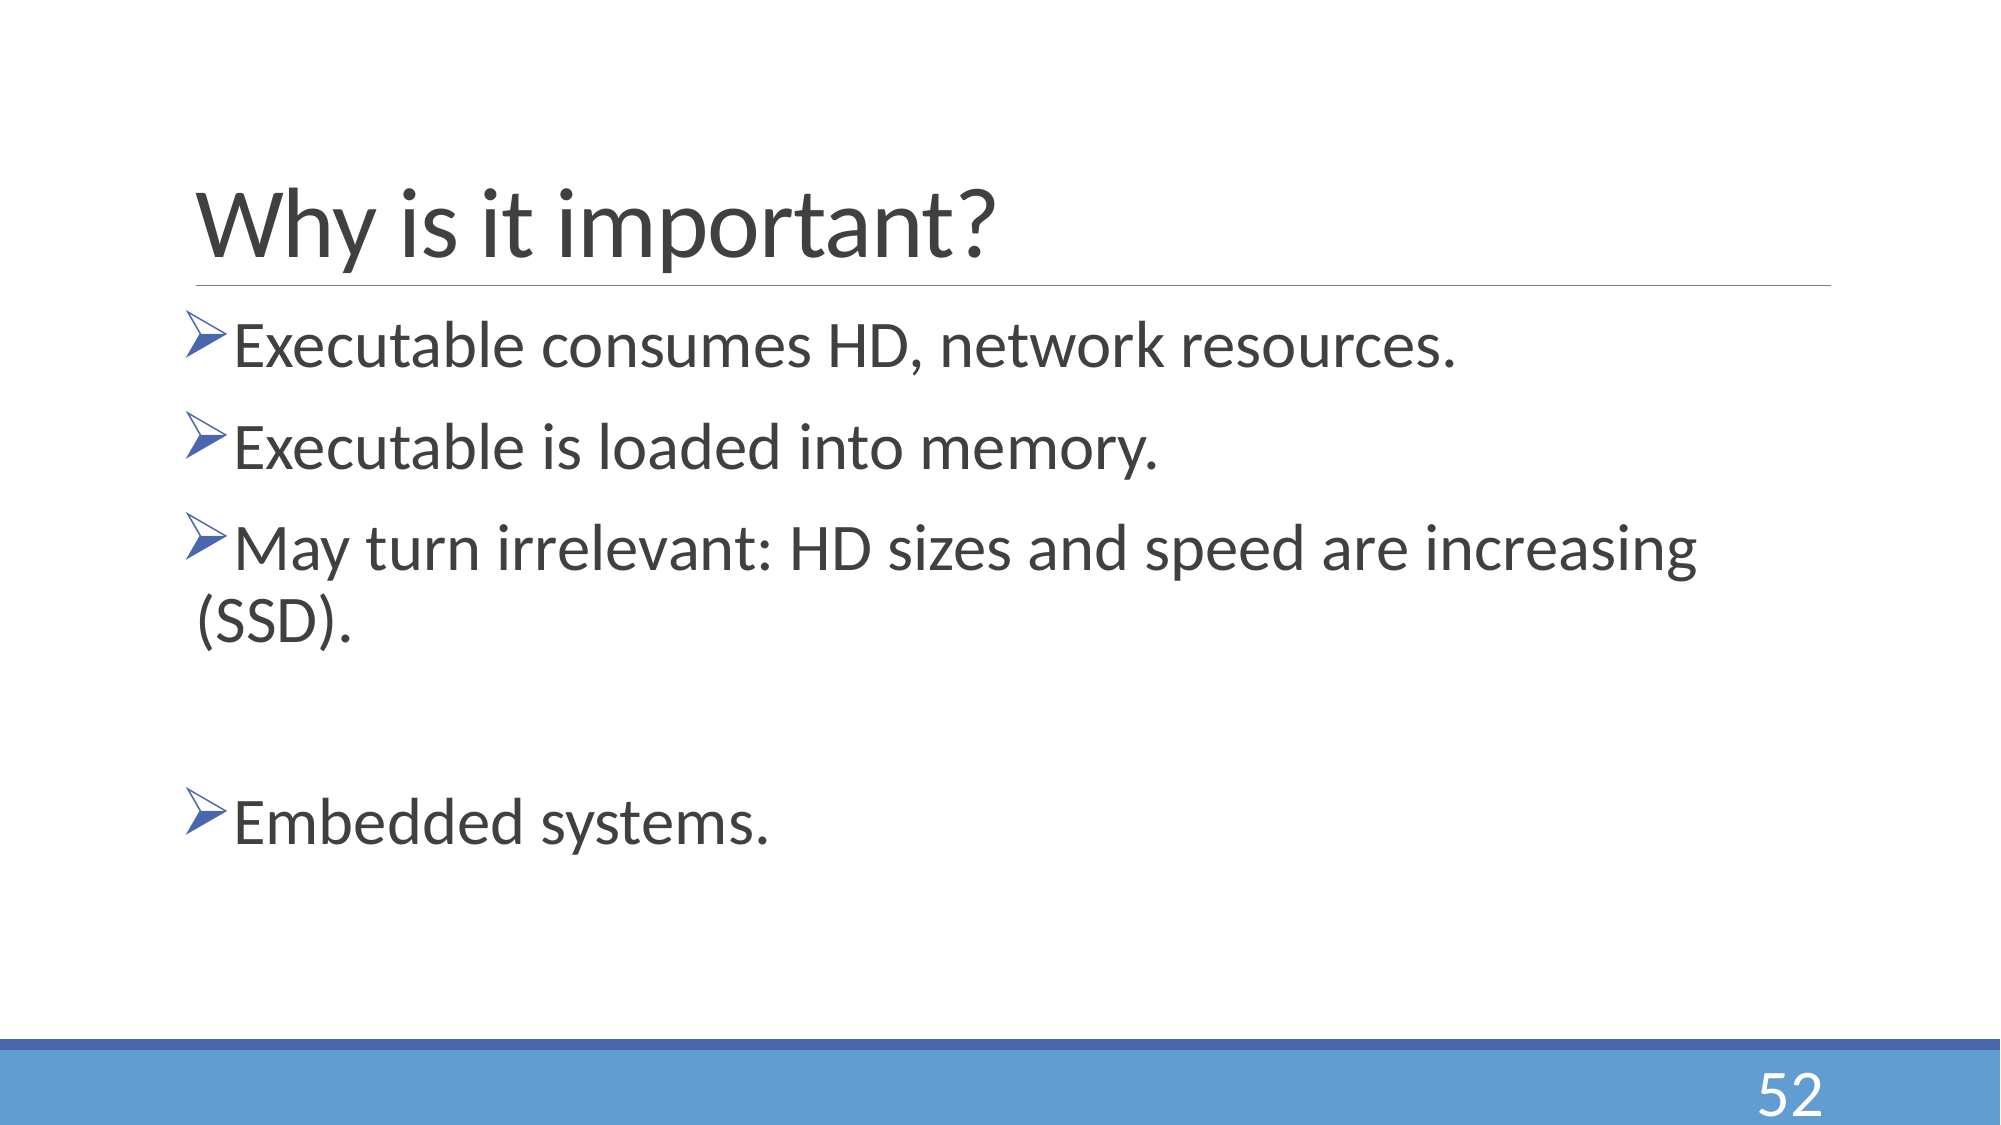

# Why is it important?
Executable consumes HD, network resources.
Executable is loaded into memory.
May turn irrelevant: HD sizes and speed are increasing (SSD).

Embedded systems.

52